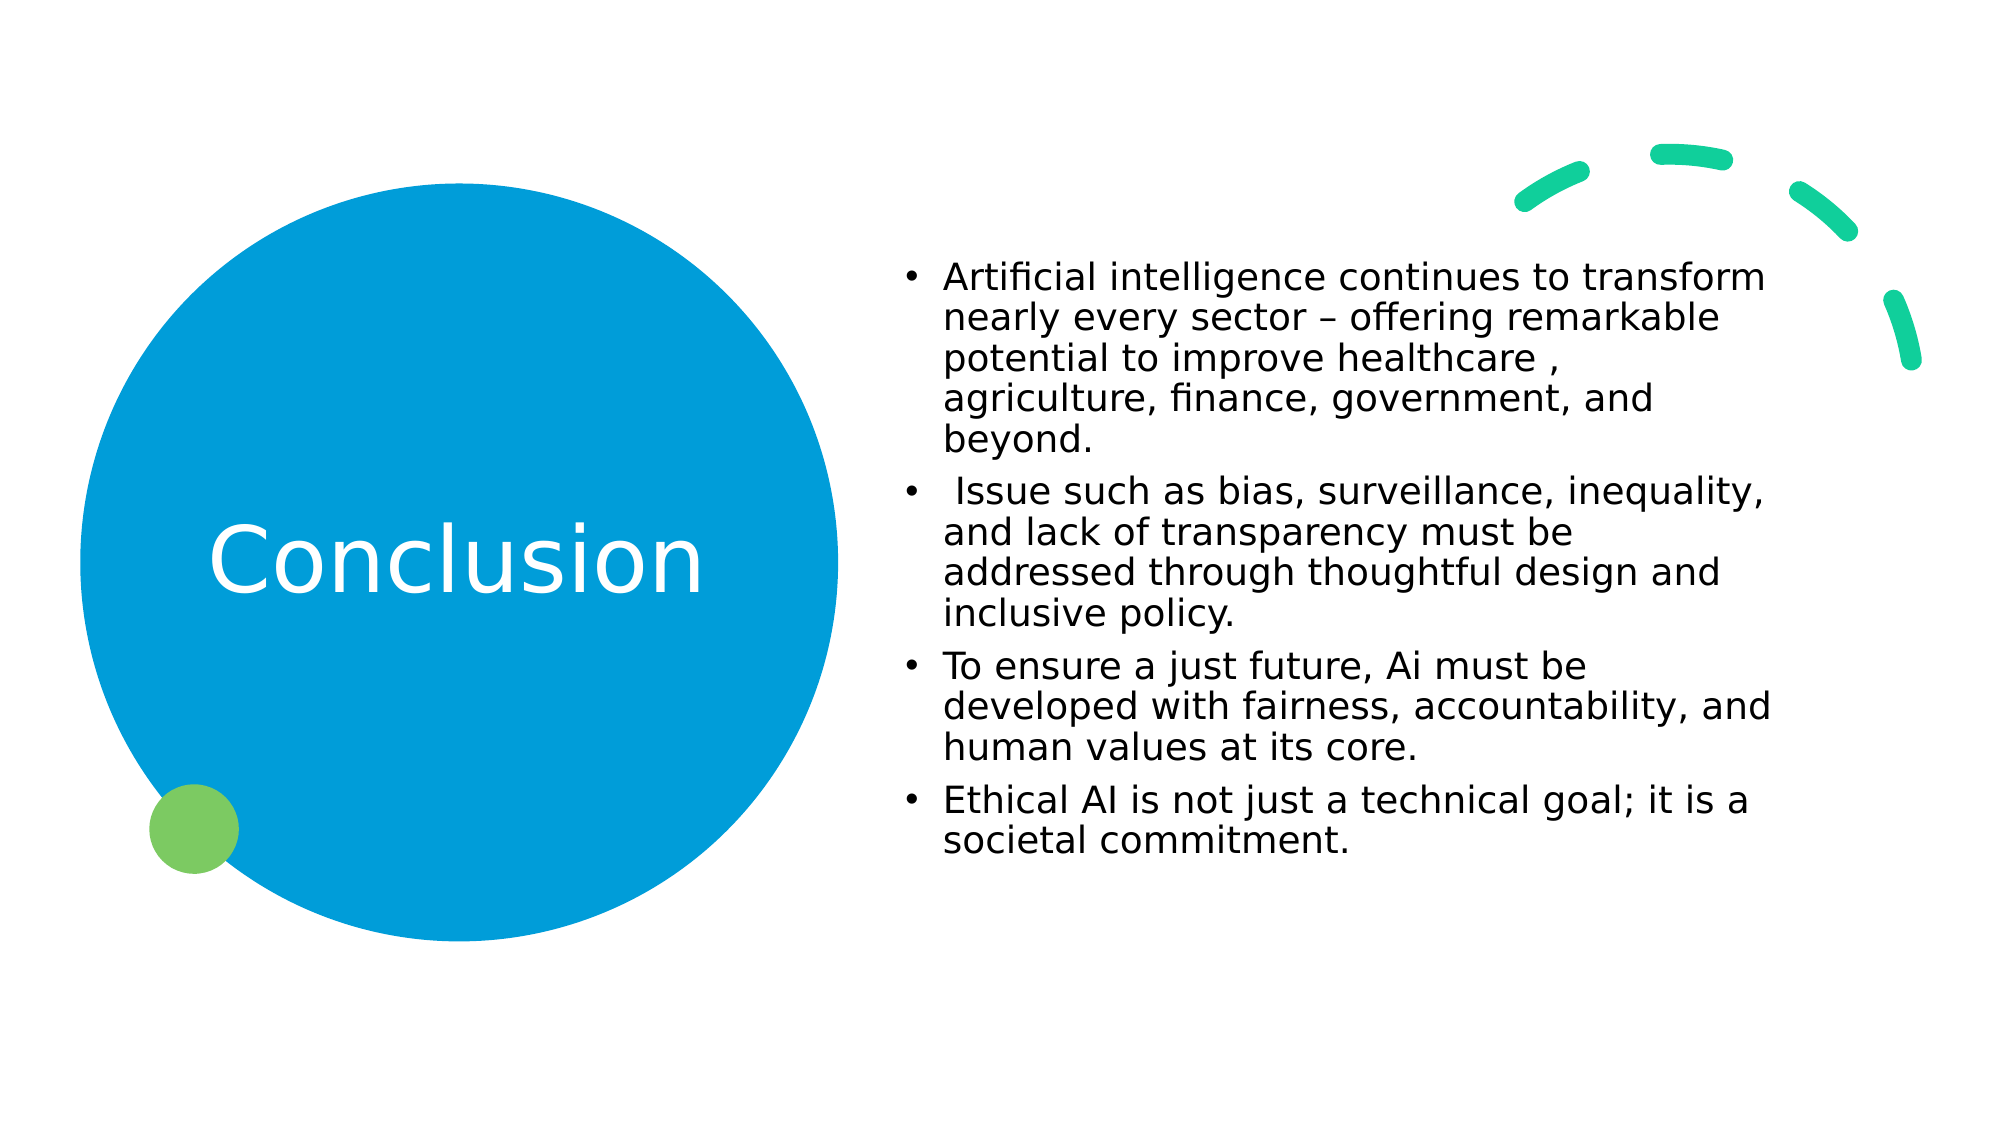

# Conclusion
Artificial intelligence continues to transform nearly every sector – offering remarkable potential to improve healthcare , agriculture, finance, government, and beyond.
 Issue such as bias, surveillance, inequality, and lack of transparency must be addressed through thoughtful design and inclusive policy.
To ensure a just future, Ai must be developed with fairness, accountability, and human values at its core.
Ethical AI is not just a technical goal; it is a societal commitment.